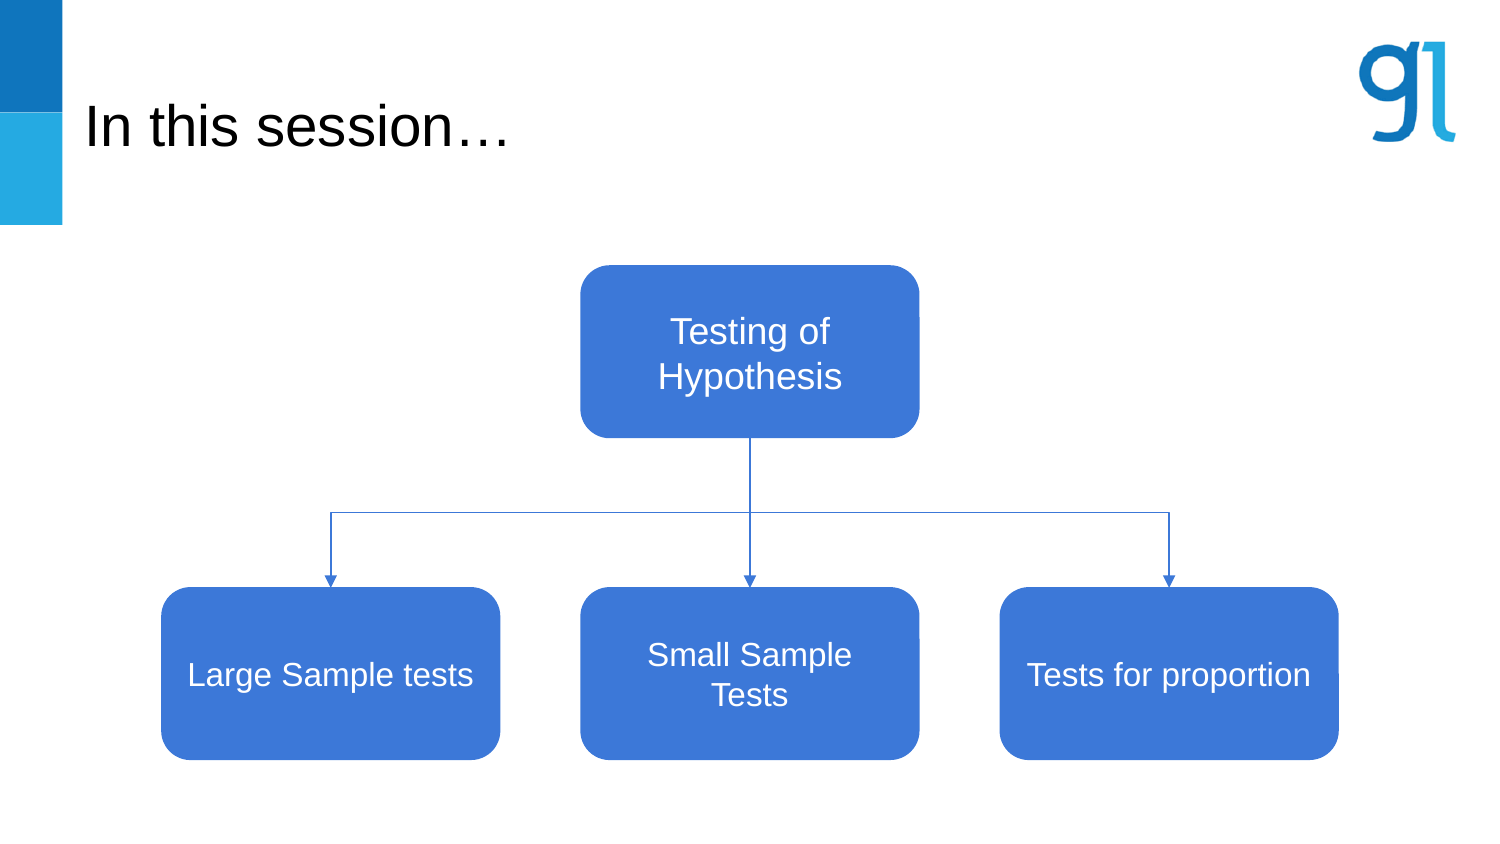

# In this session…
Testing of Hypothesis
Large Sample tests
Small Sample Tests
Tests for proportion